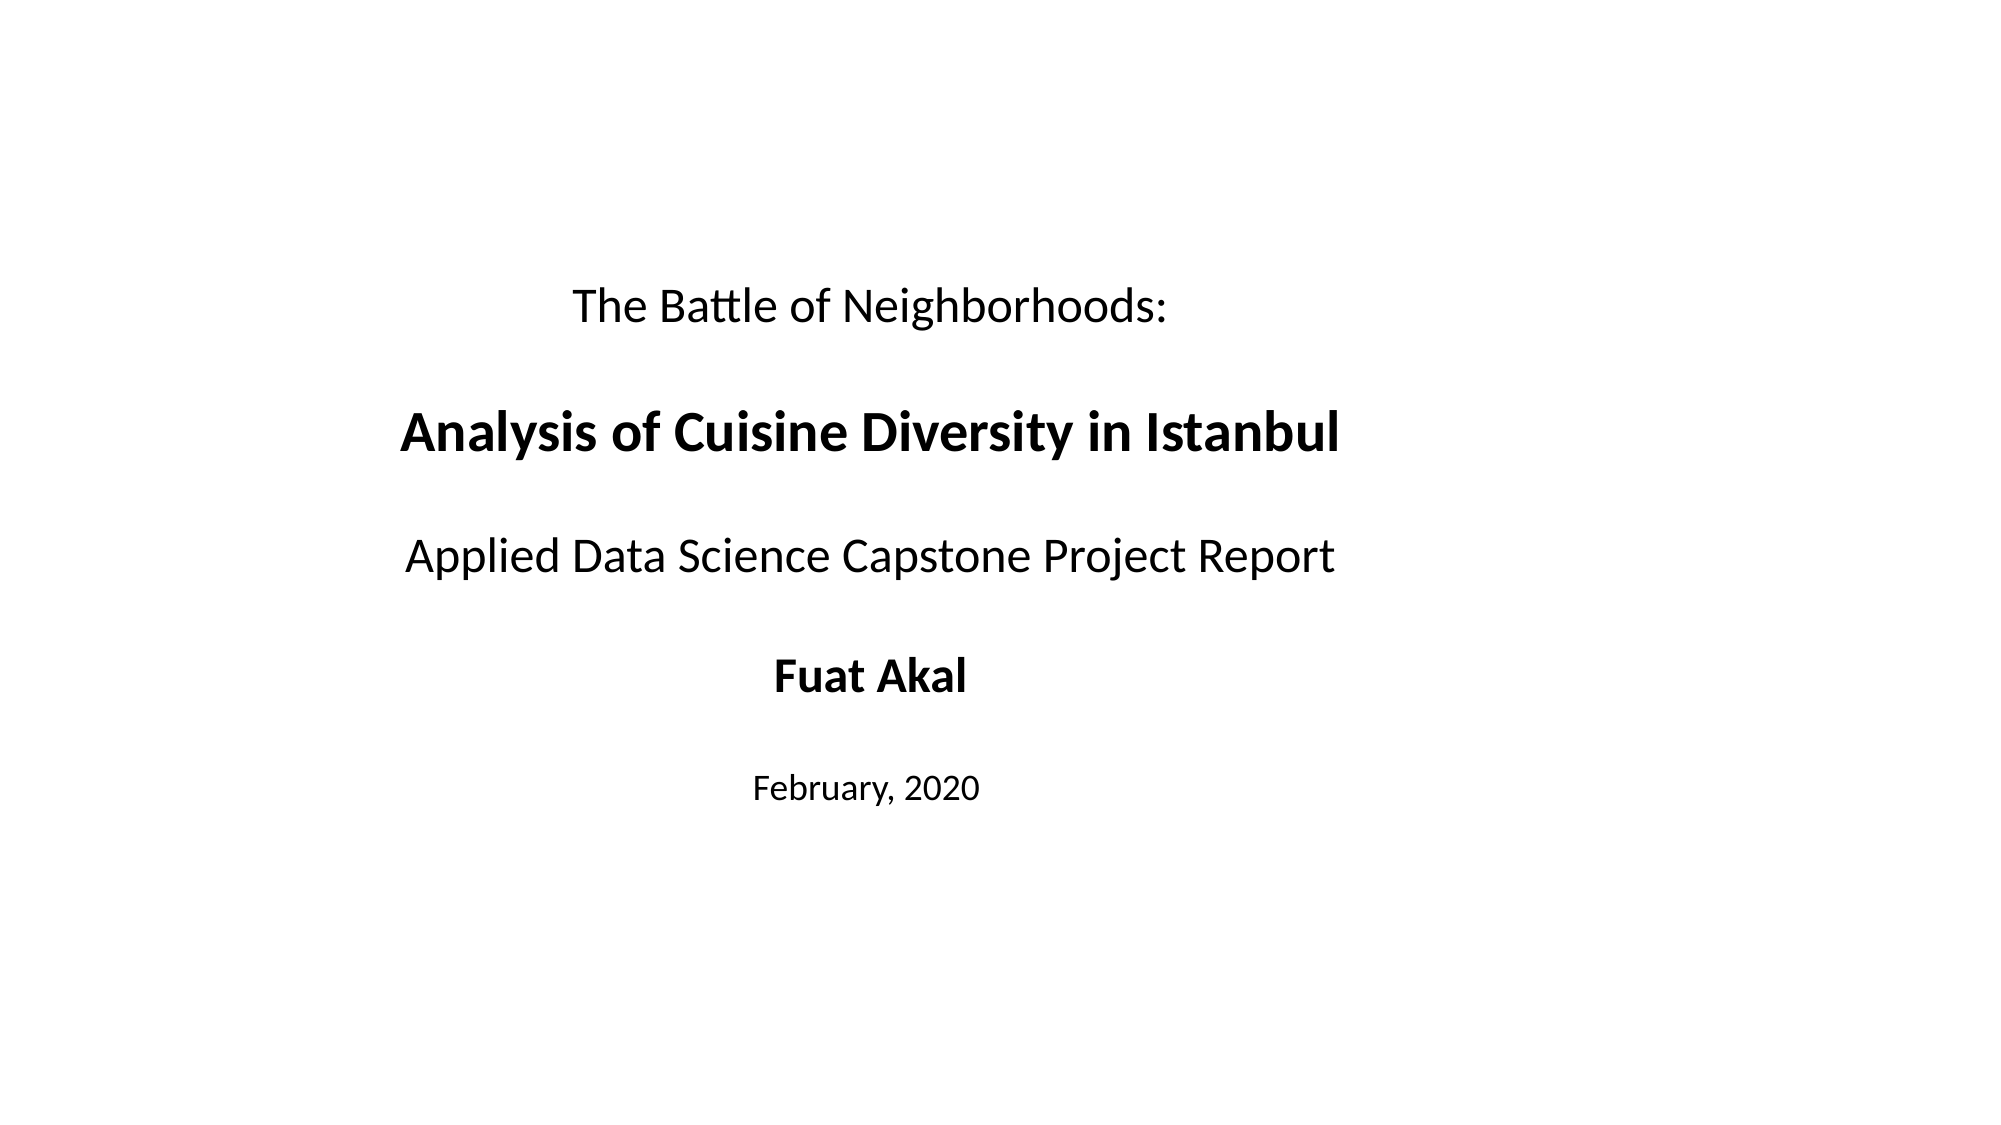

The Battle of Neighborhoods:

Analysis of Cuisine Diversity in Istanbul

Applied Data Science Capstone Project Report

Fuat Akal

February, 2020